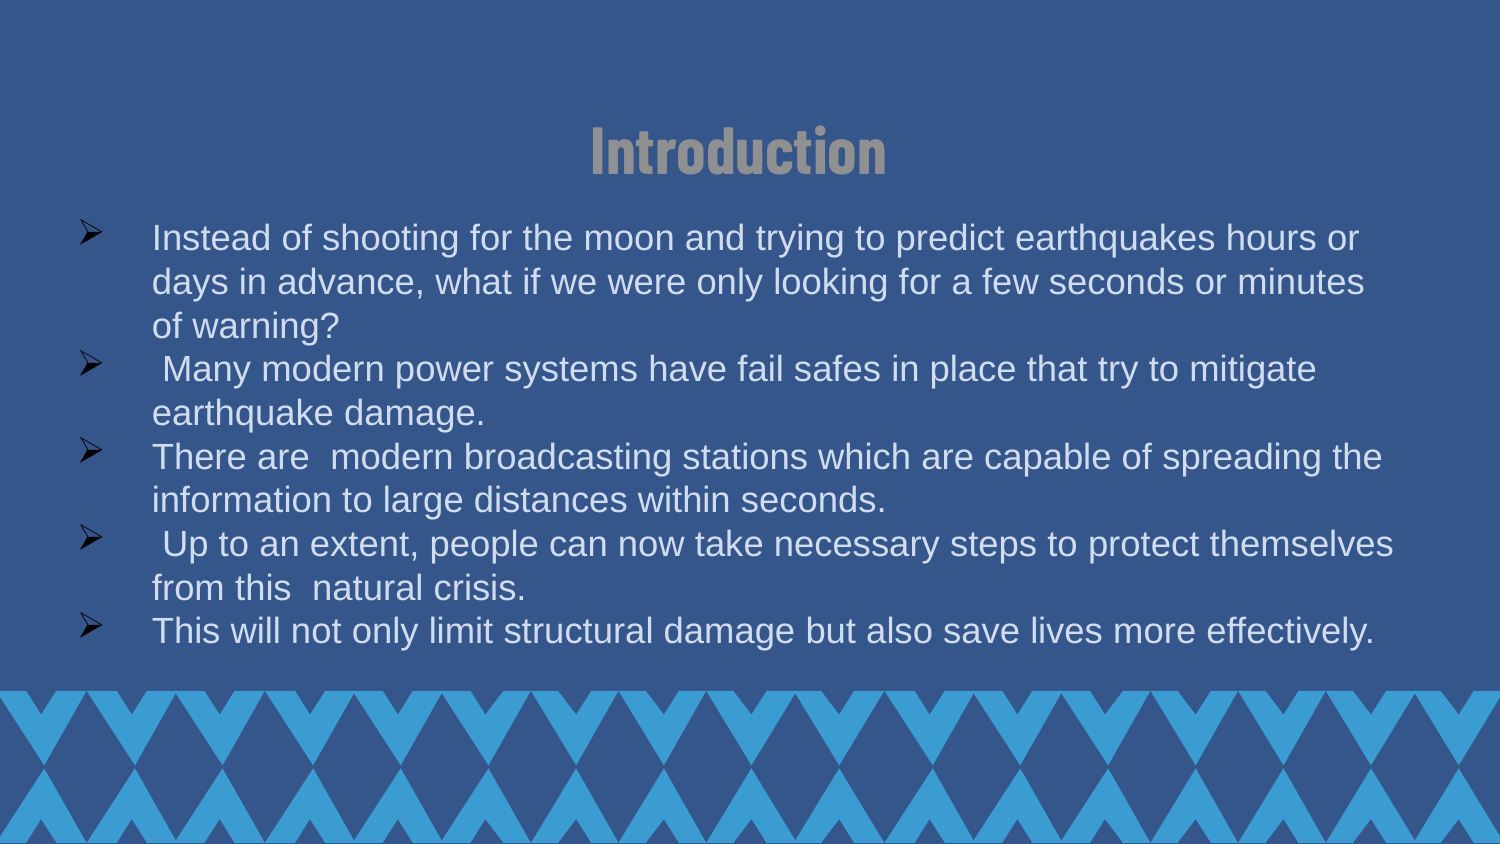

Introduction
Instead of shooting for the moon and trying to predict earthquakes hours or days in advance, what if we were only looking for a few seconds or minutes of warning?
 Many modern power systems have fail safes in place that try to mitigate earthquake damage.
There are  modern broadcasting stations which are capable of spreading the information to large distances within seconds.
 Up to an extent, people can now take necessary steps to protect themselves from this  natural crisis.
This will not only limit structural damage but also save lives more effectively.